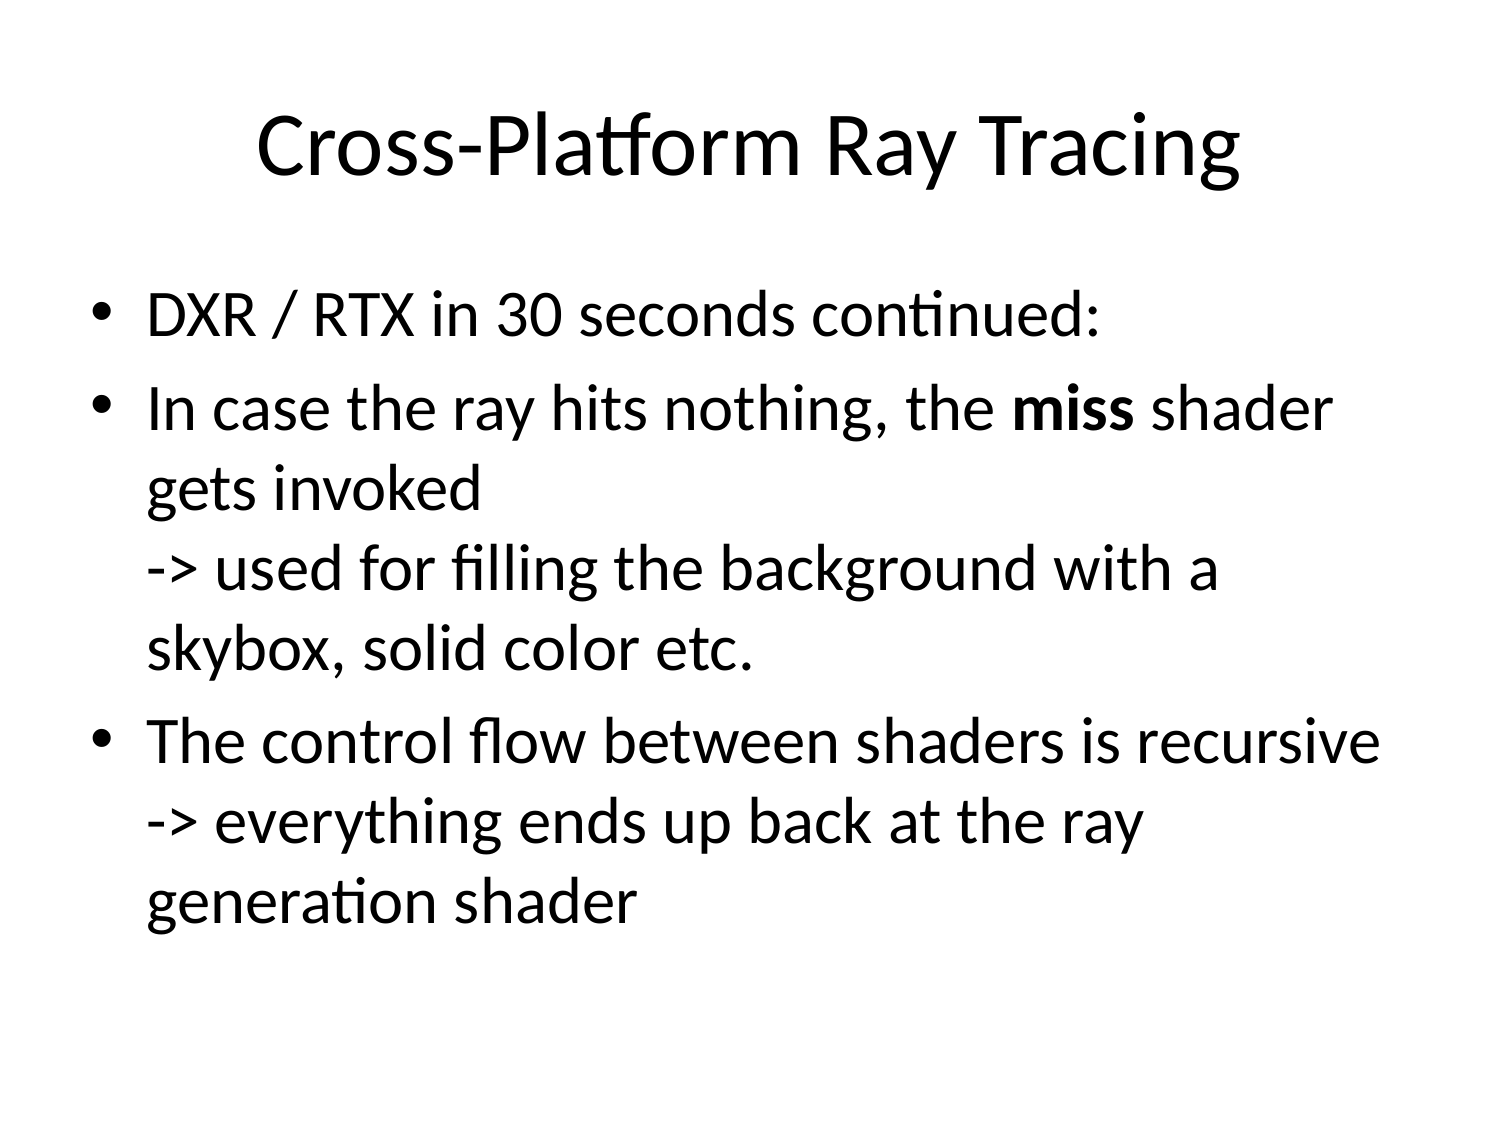

# Cross-Platform Ray Tracing
DXR / RTX in 30 seconds continued:
In case the ray hits nothing, the miss shader gets invoked
-> used for filling the background with a skybox, solid color etc.
The control flow between shaders is recursive
-> everything ends up back at the ray generation shader